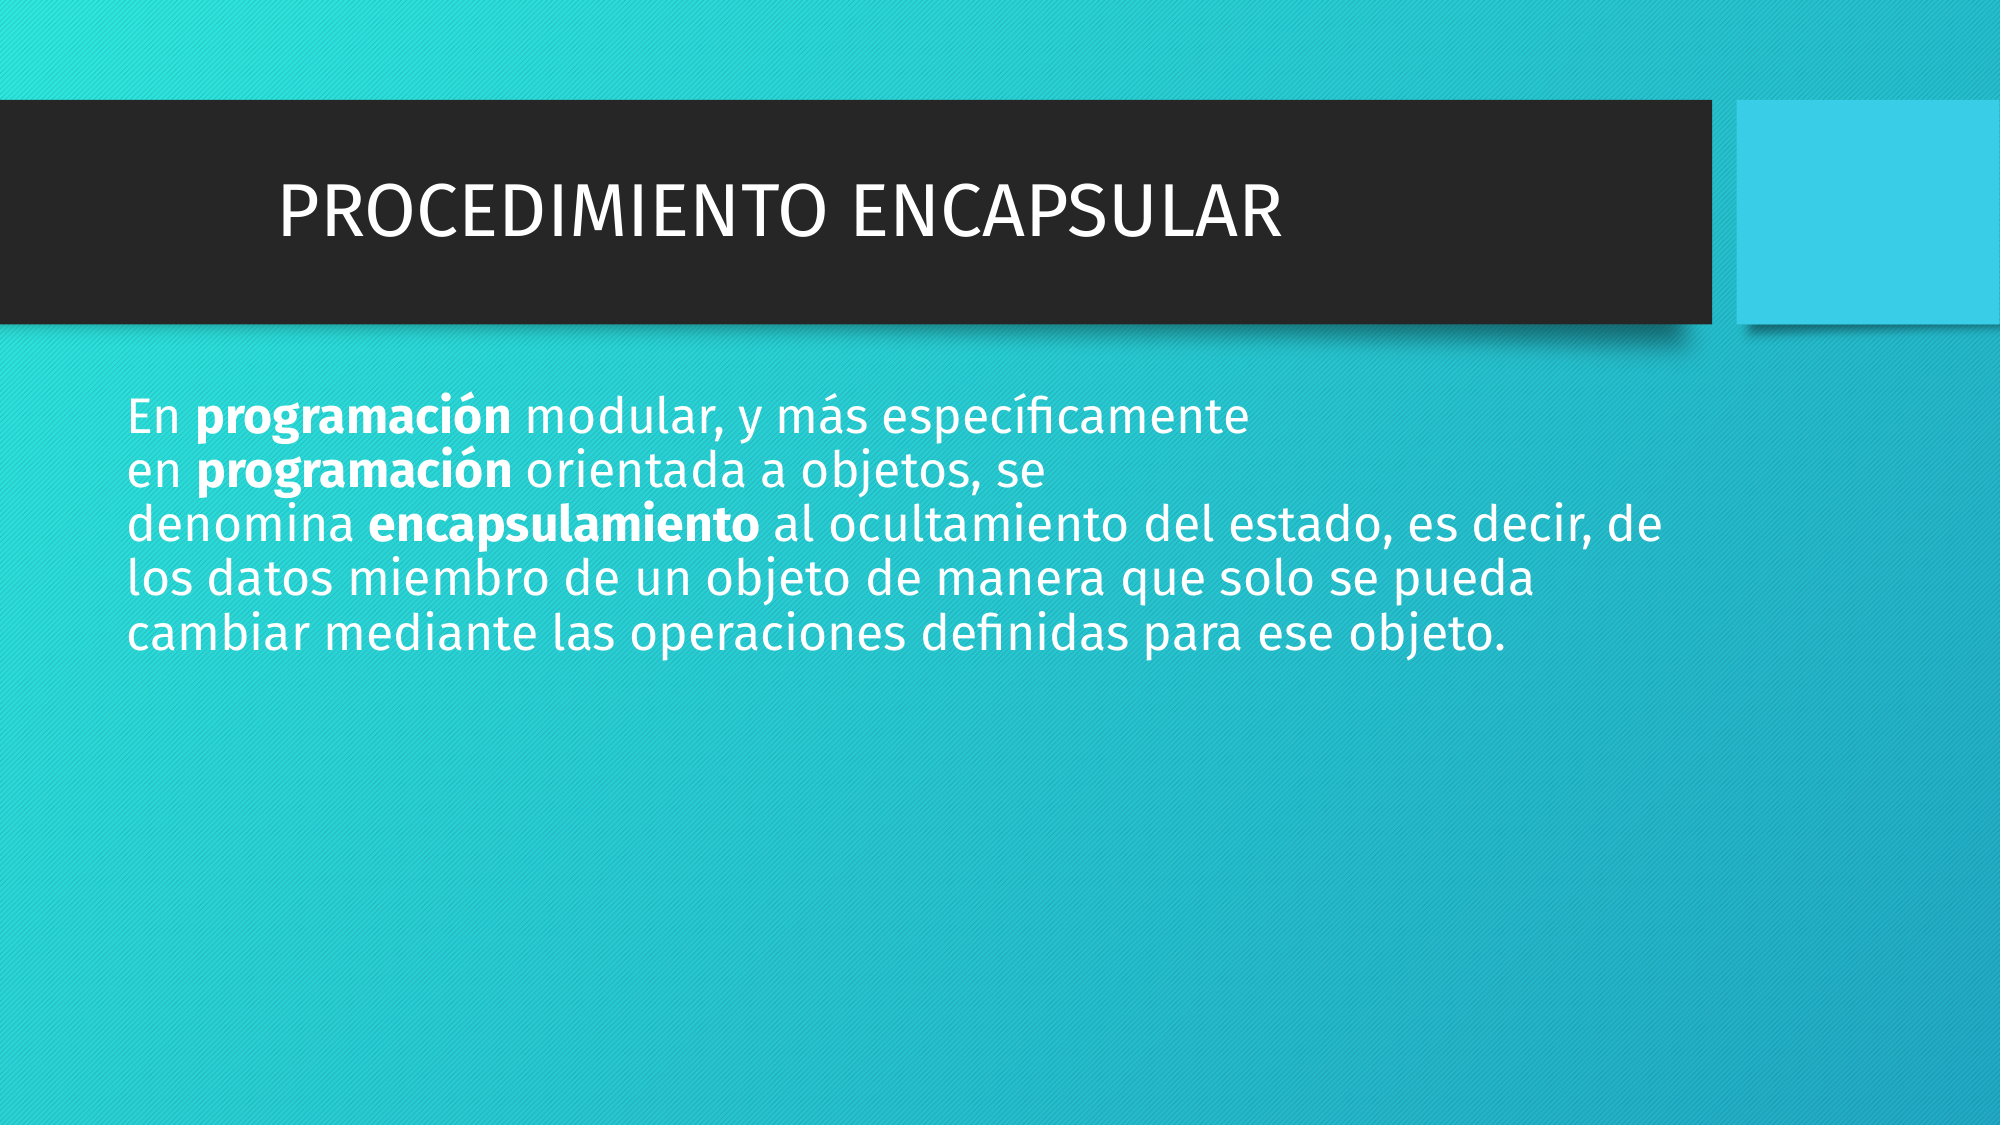

# PROCEDIMIENTO ENCAPSULAR
En programación modular, y más específicamente en programación orientada a objetos, se denomina encapsulamiento al ocultamiento del estado, es decir, de los datos miembro de un objeto de manera que solo se pueda cambiar mediante las operaciones definidas para ese objeto.